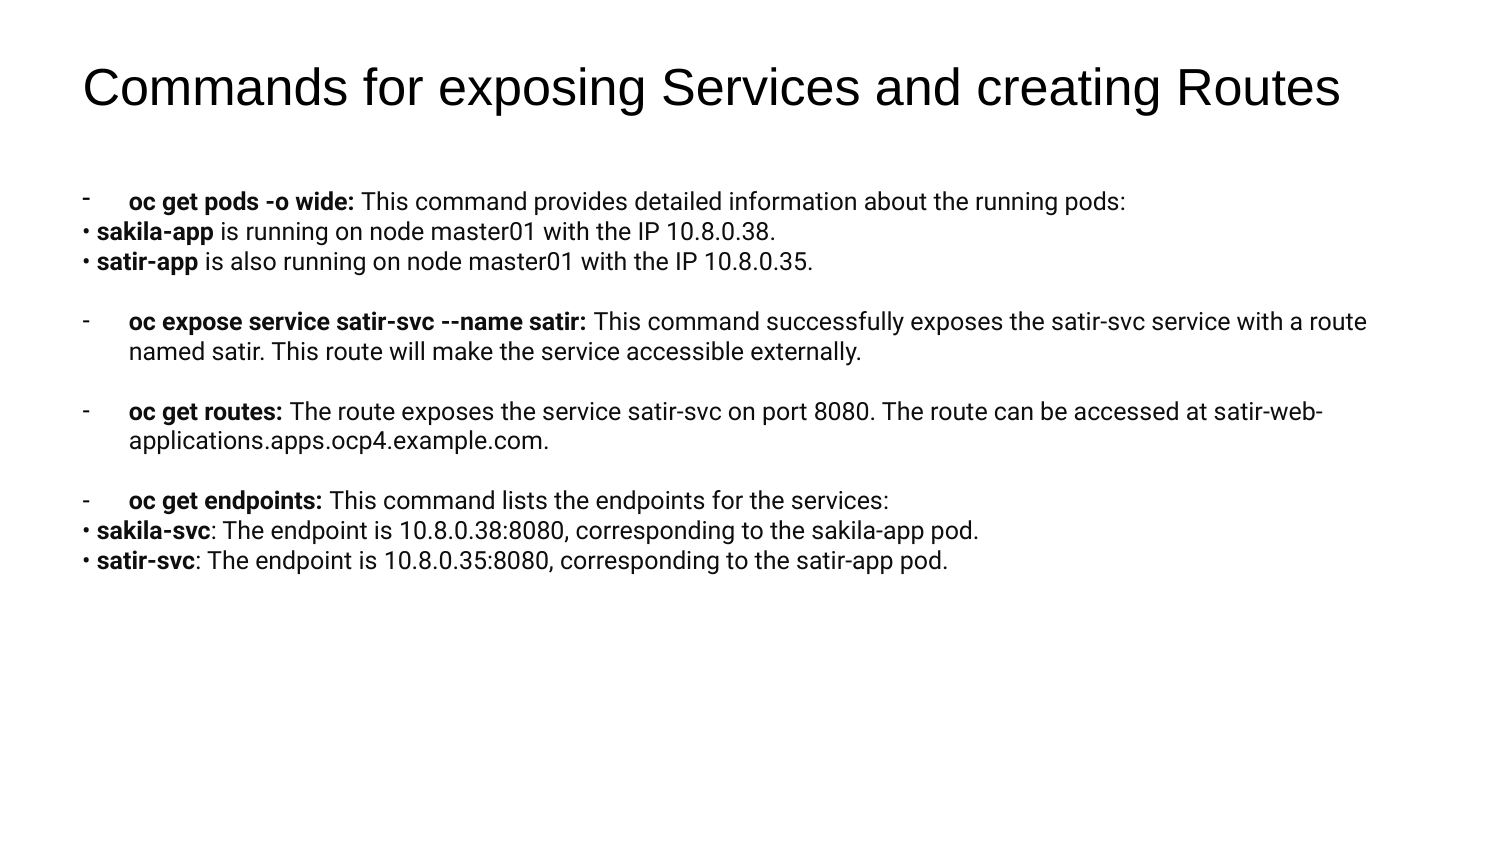

# Commands for exposing Services and creating Routes
oc get pods -o wide: This command provides detailed information about the running pods:
• sakila-app is running on node master01 with the IP 10.8.0.38.
• satir-app is also running on node master01 with the IP 10.8.0.35.

oc expose service satir-svc --name satir: This command successfully exposes the satir-svc service with a route named satir. This route will make the service accessible externally.

oc get routes: The route exposes the service satir-svc on port 8080. The route can be accessed at satir-web-applications.apps.ocp4.example.com.

oc get endpoints: This command lists the endpoints for the services:
• sakila-svc: The endpoint is 10.8.0.38:8080, corresponding to the sakila-app pod.
• satir-svc: The endpoint is 10.8.0.35:8080, corresponding to the satir-app pod.